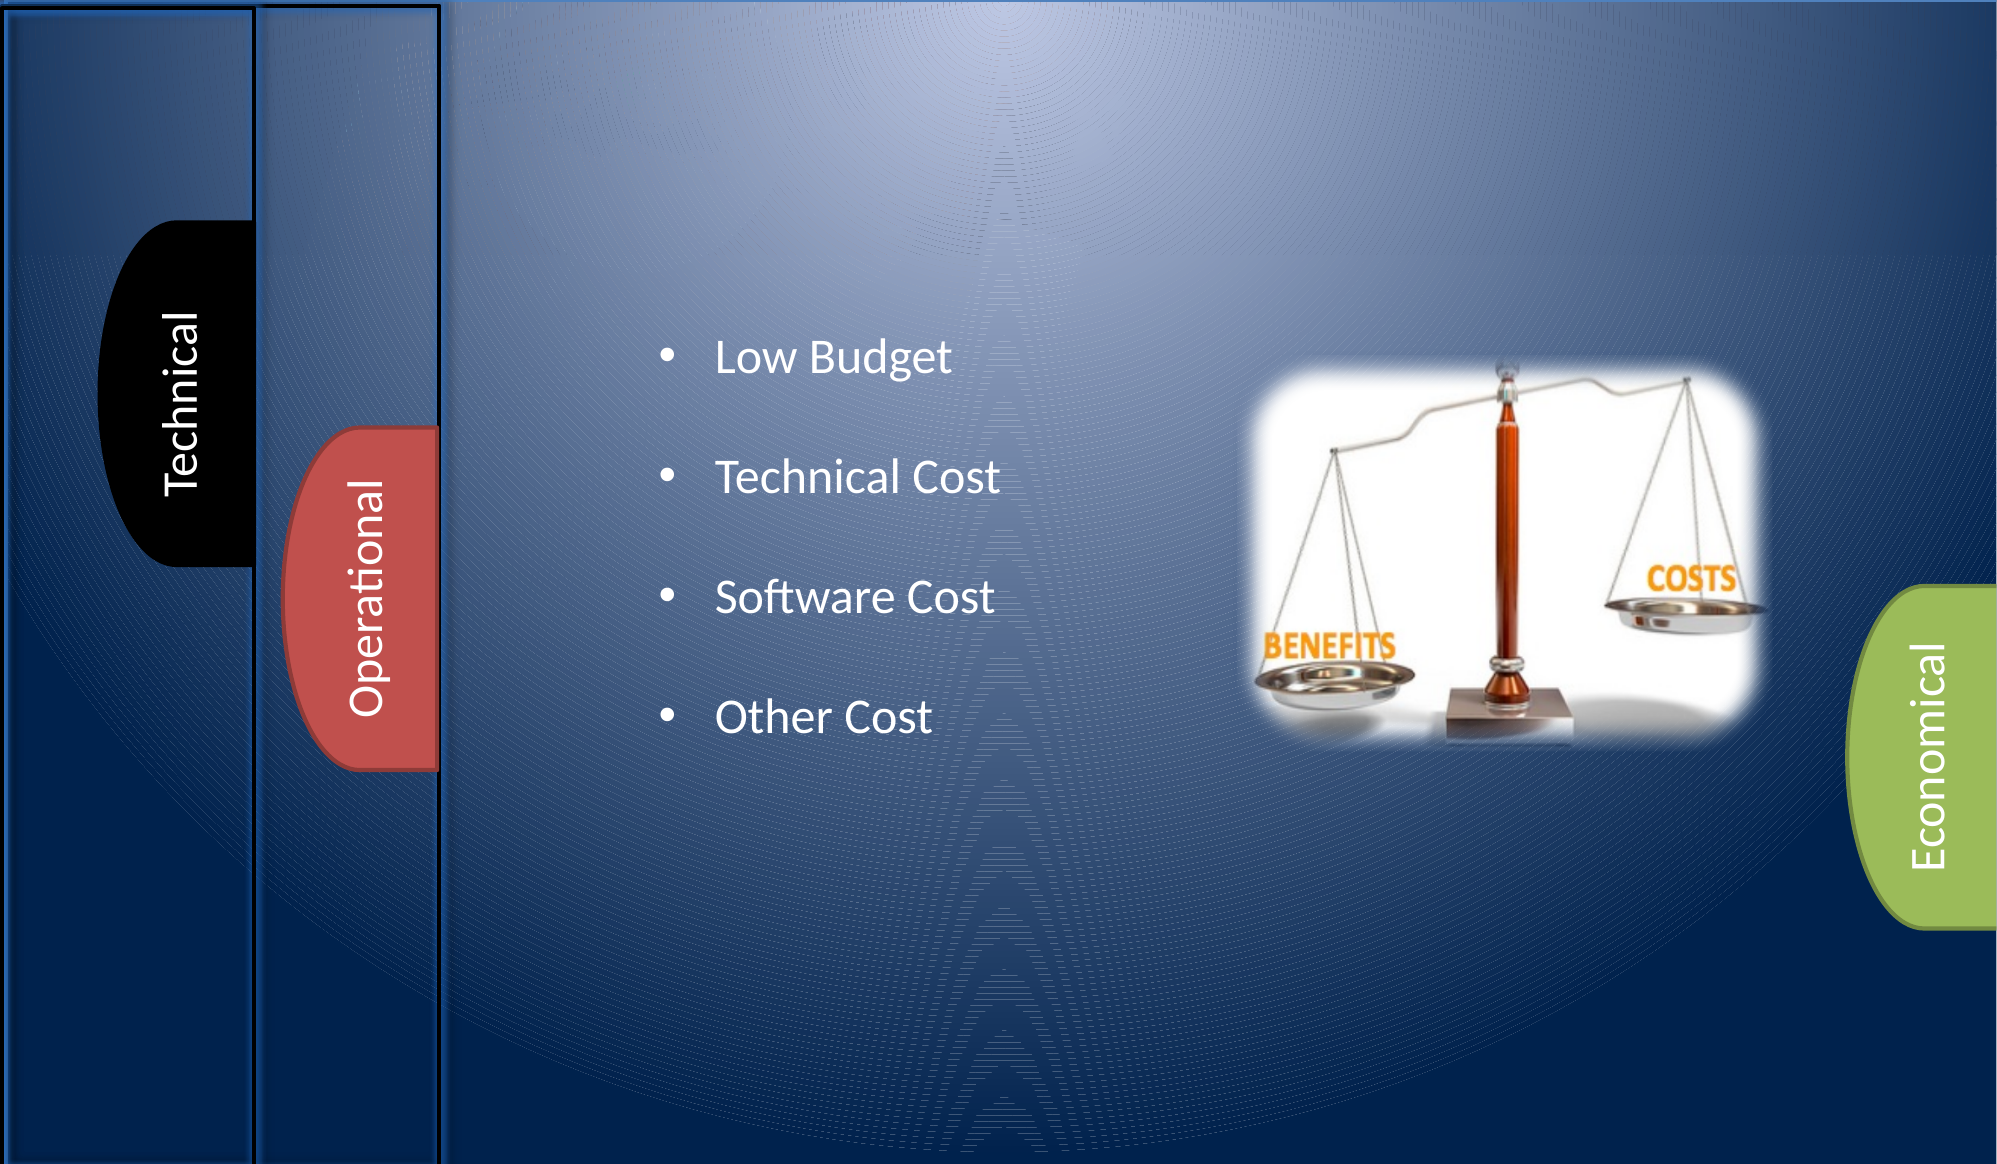

Low Budget

Technical Cost

Software Cost

Other Cost

Technical

Operational

Economical

9